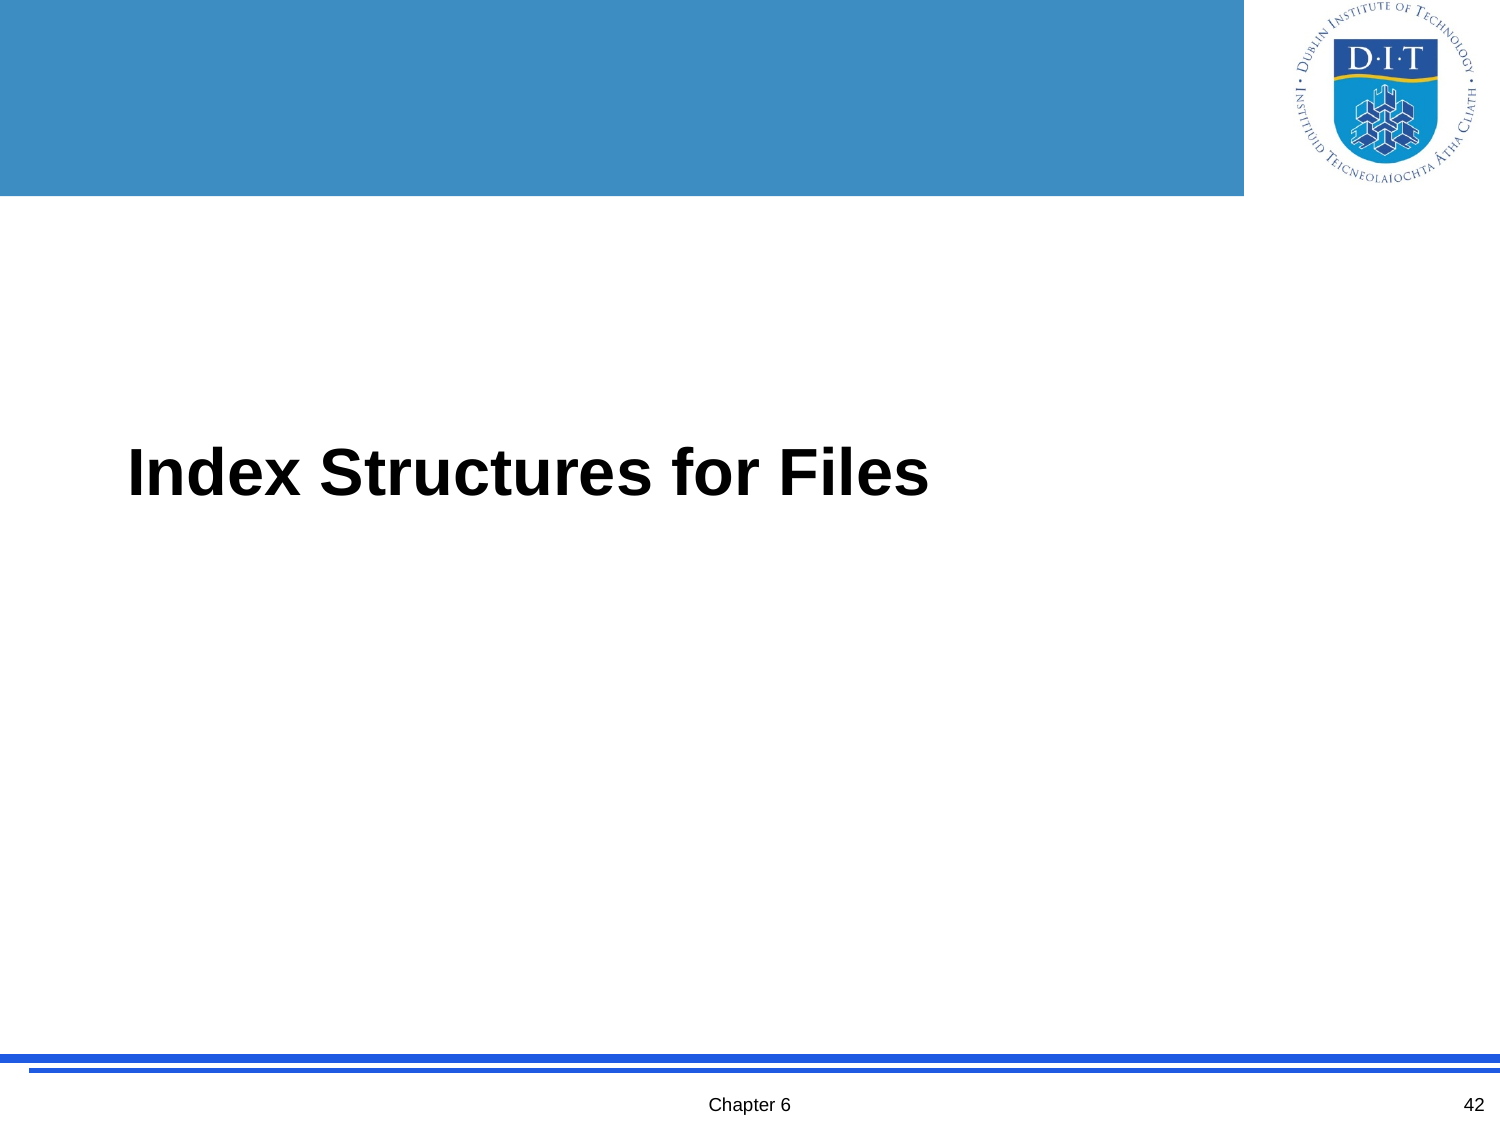

# Index Structures for Files
Chapter 6
42